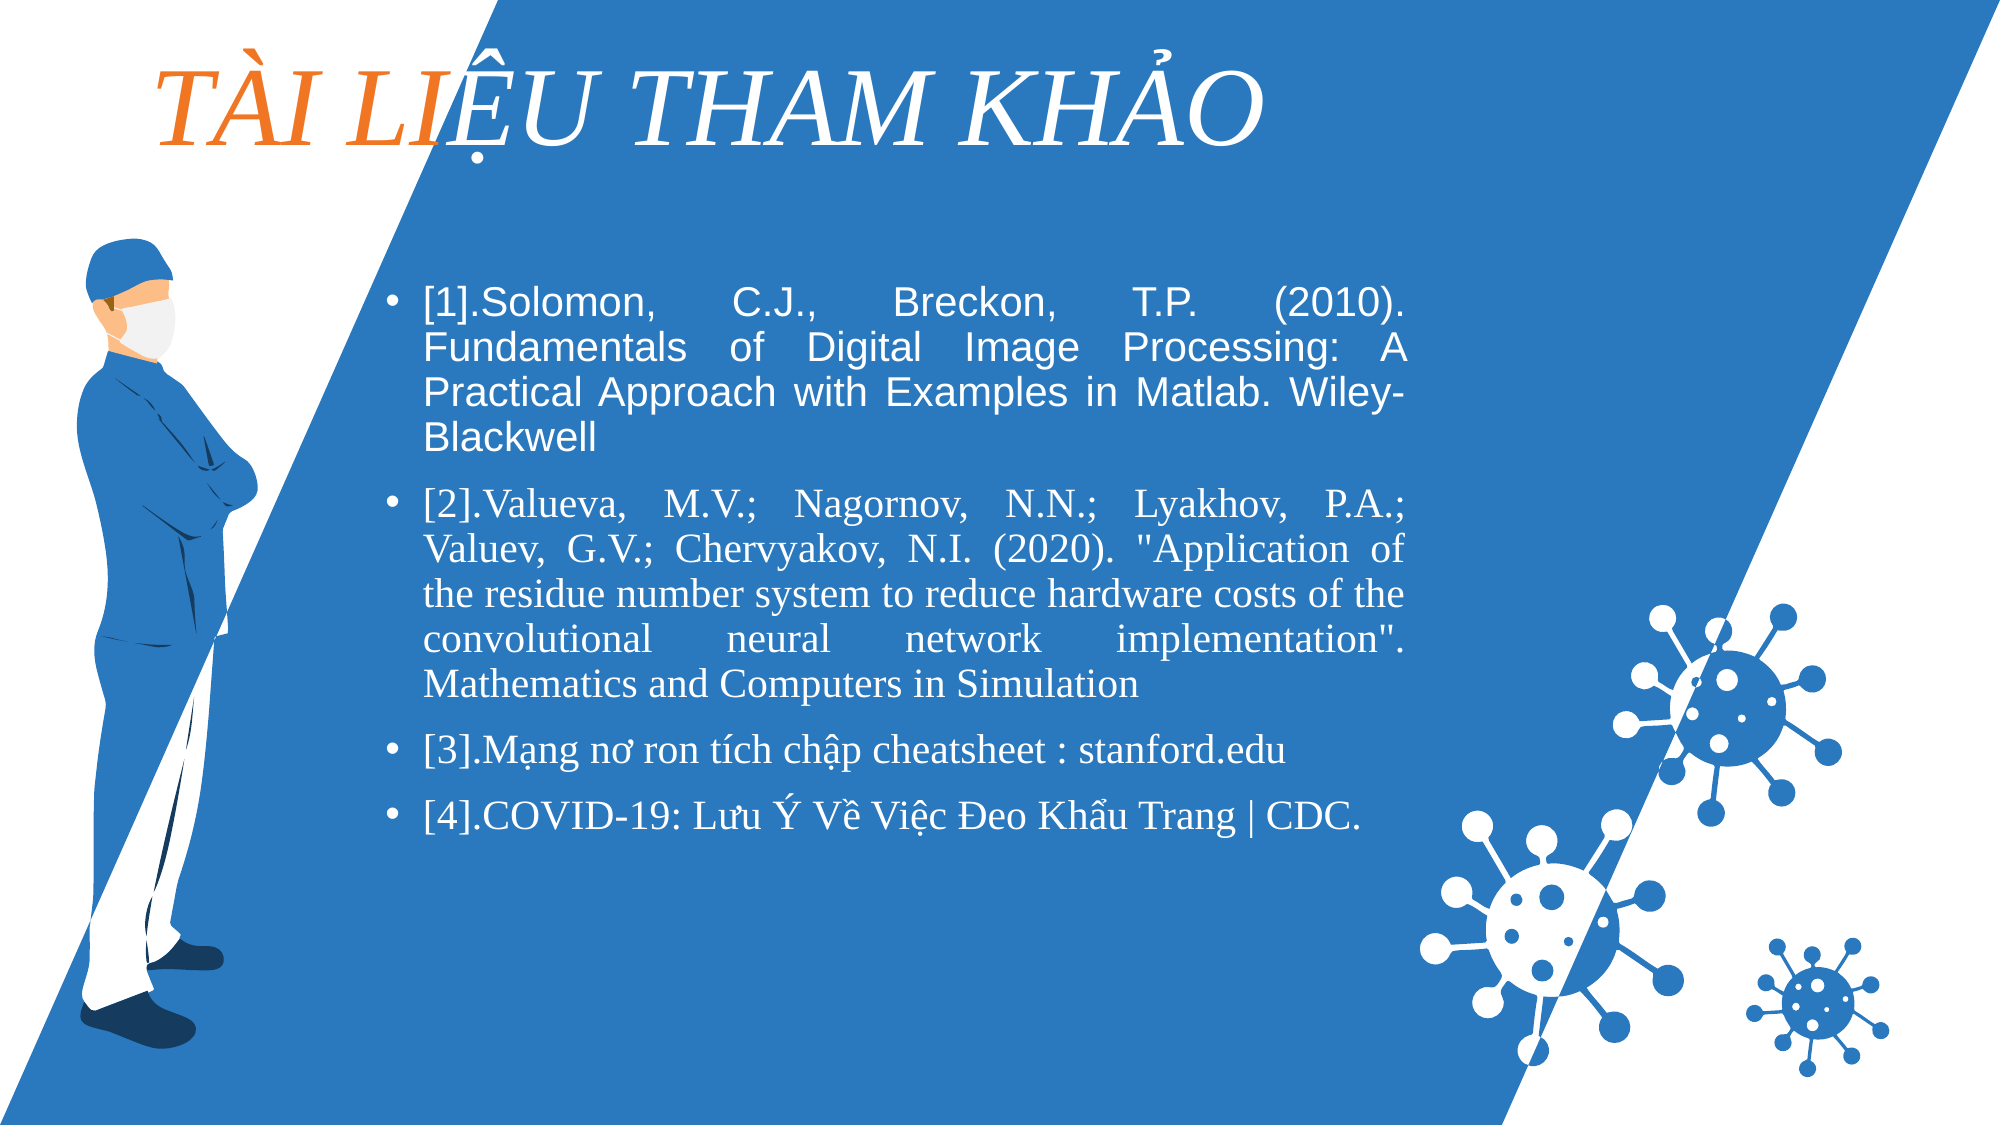

TÀI LIỆU THAM KHẢO
[1].Solomon, C.J., Breckon, T.P. (2010). Fundamentals of Digital Image Processing: A Practical Approach with Examples in Matlab. Wiley-Blackwell
[2].Valueva, M.V.; Nagornov, N.N.; Lyakhov, P.A.; Valuev, G.V.; Chervyakov, N.I. (2020). "Application of the residue number system to reduce hardware costs of the convolutional neural network implementation". Mathematics and Computers in Simulation
[3].Mạng nơ ron tích chập cheatsheet : stanford.edu
[4].COVID-19: Lưu Ý Về Việc Đeo Khẩu Trang | CDC.